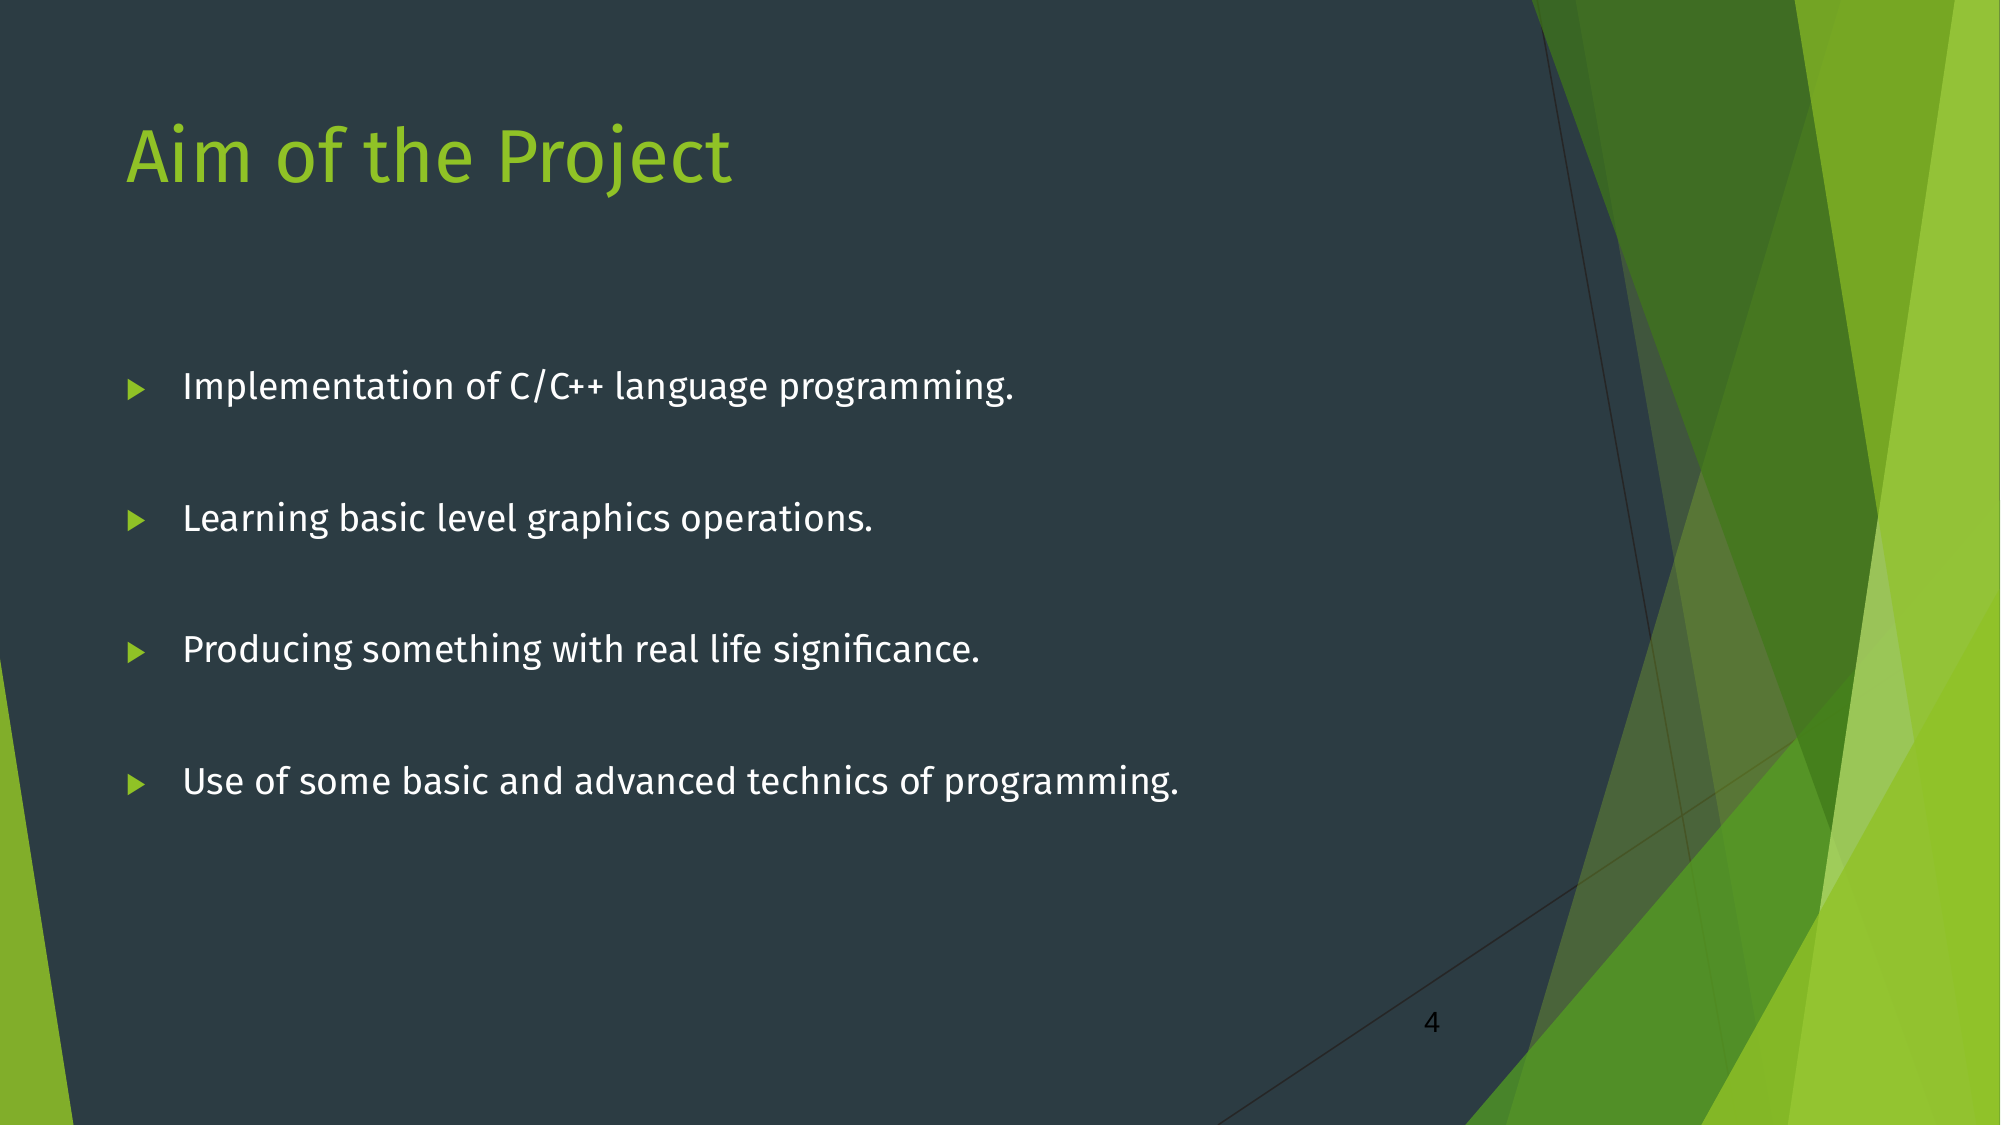

# Aim of the Project
Implementation of C/C++ language programming.

Learning basic level graphics operations.

Producing something with real life significance.

Use of some basic and advanced technics of programming.

4